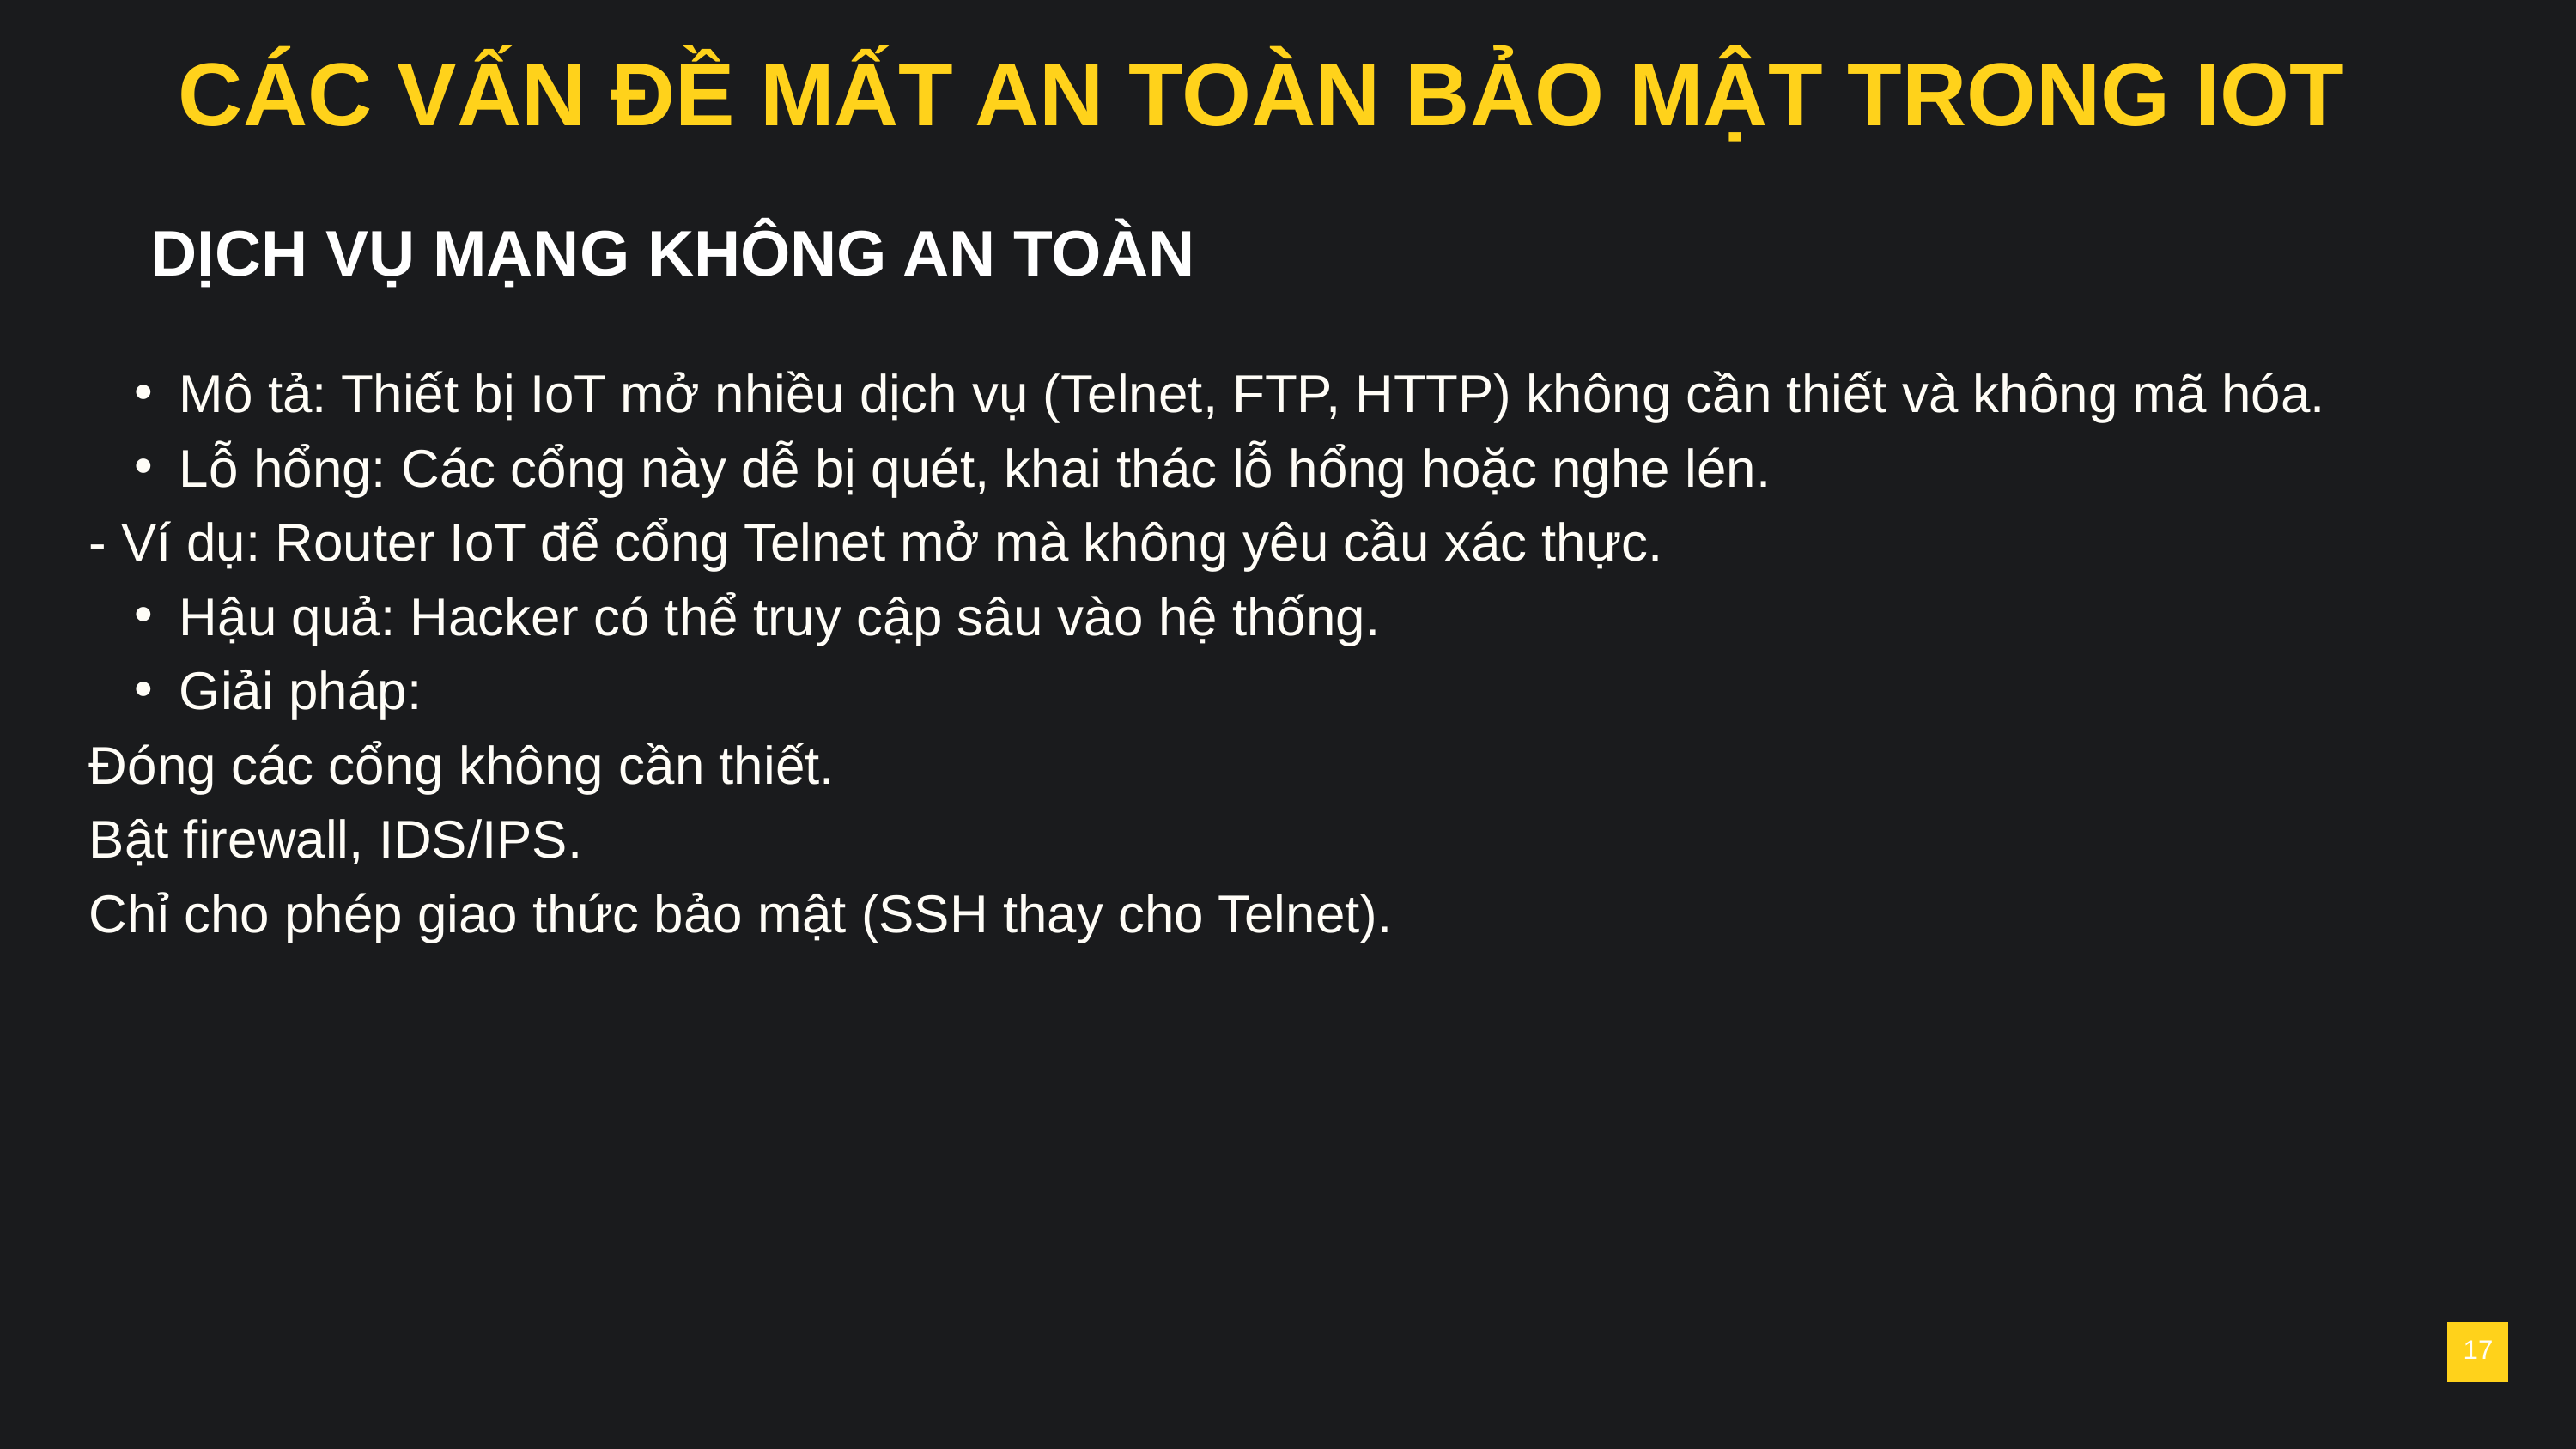

CÁC VẤN ĐỀ MẤT AN TOÀN BẢO MẬT TRONG IOT
DỊCH VỤ MẠNG KHÔNG AN TOÀN
Mô tả: Thiết bị IoT mở nhiều dịch vụ (Telnet, FTP, HTTP) không cần thiết và không mã hóa.
Lỗ hổng: Các cổng này dễ bị quét, khai thác lỗ hổng hoặc nghe lén.
- Ví dụ: Router IoT để cổng Telnet mở mà không yêu cầu xác thực.
Hậu quả: Hacker có thể truy cập sâu vào hệ thống.
Giải pháp:
Đóng các cổng không cần thiết.
Bật firewall, IDS/IPS.
Chỉ cho phép giao thức bảo mật (SSH thay cho Telnet).

17